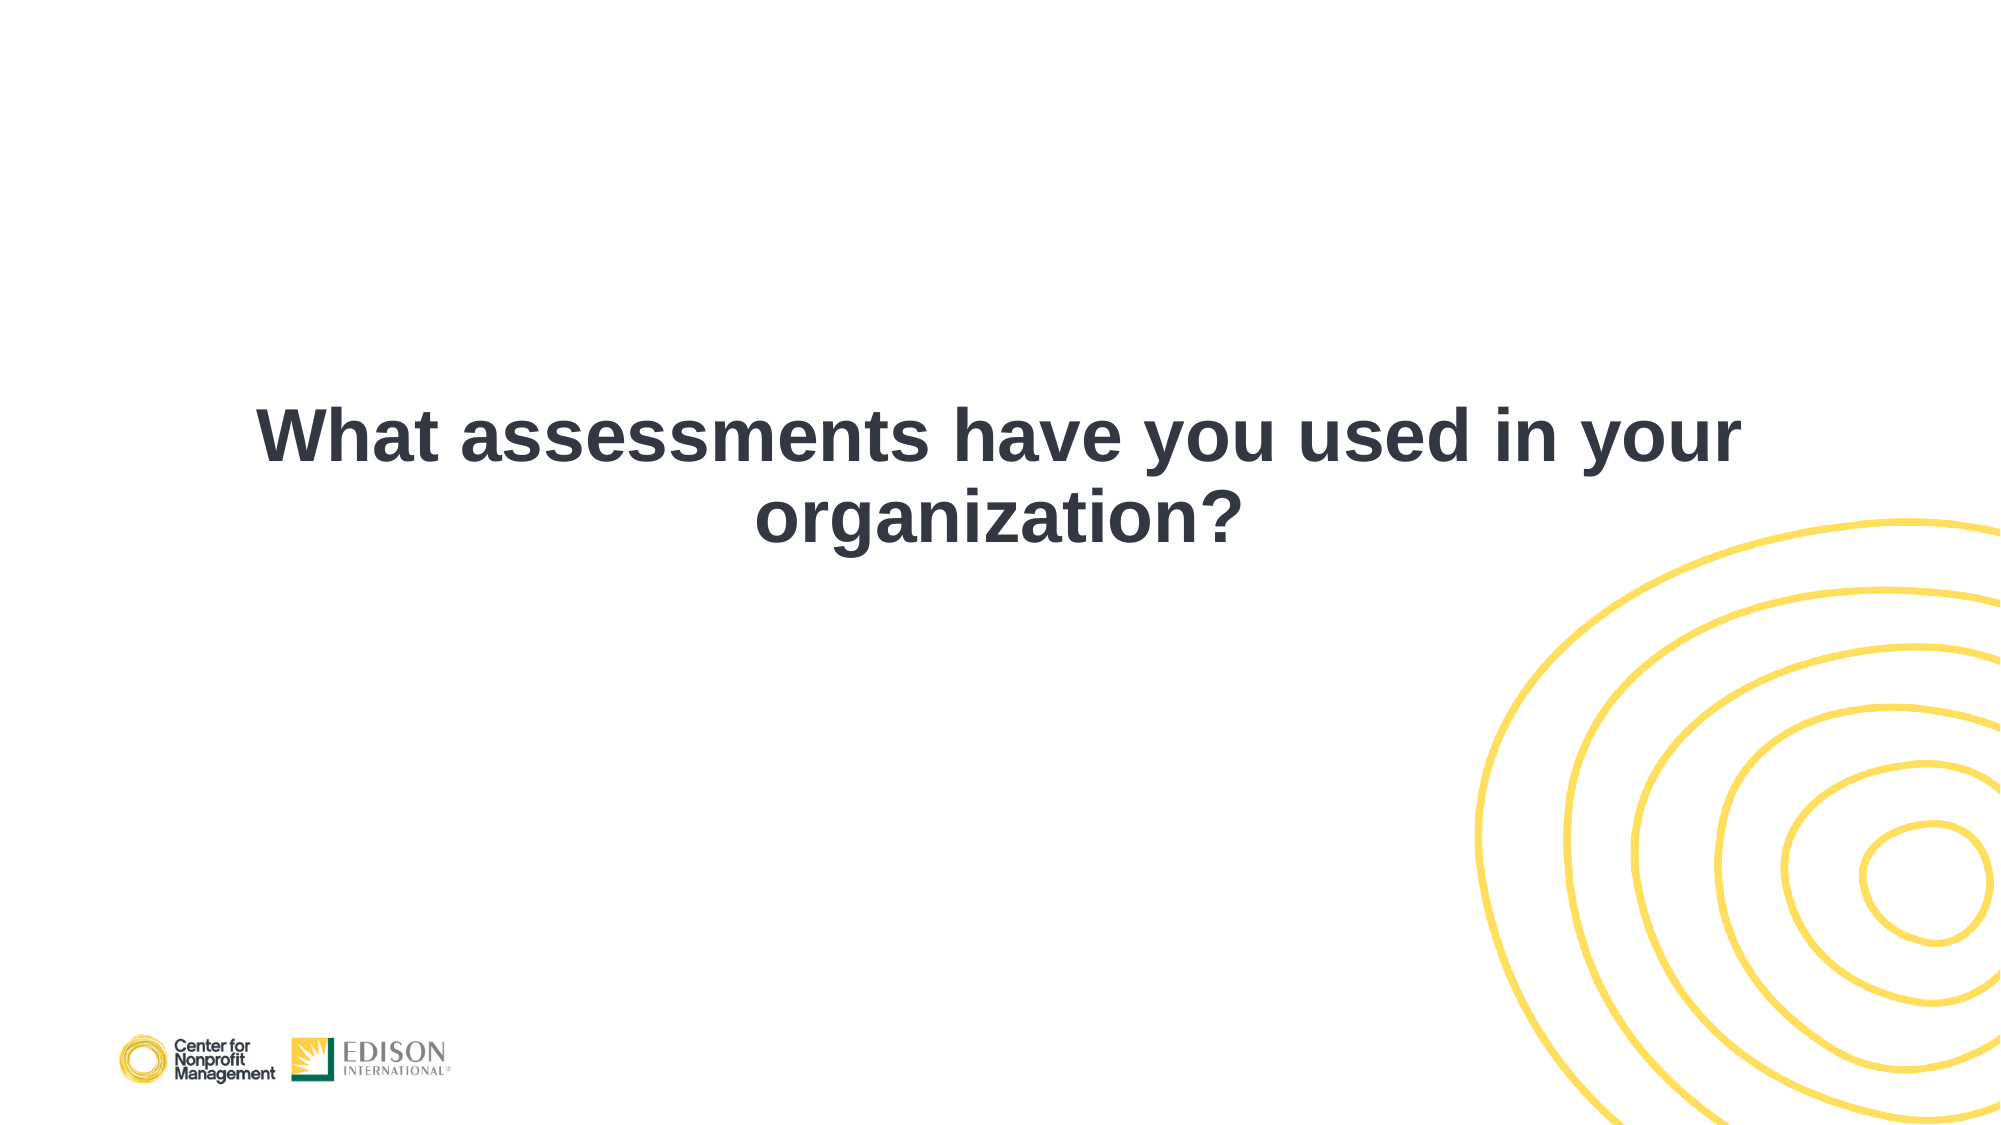

# What assessments have you used in your organization?